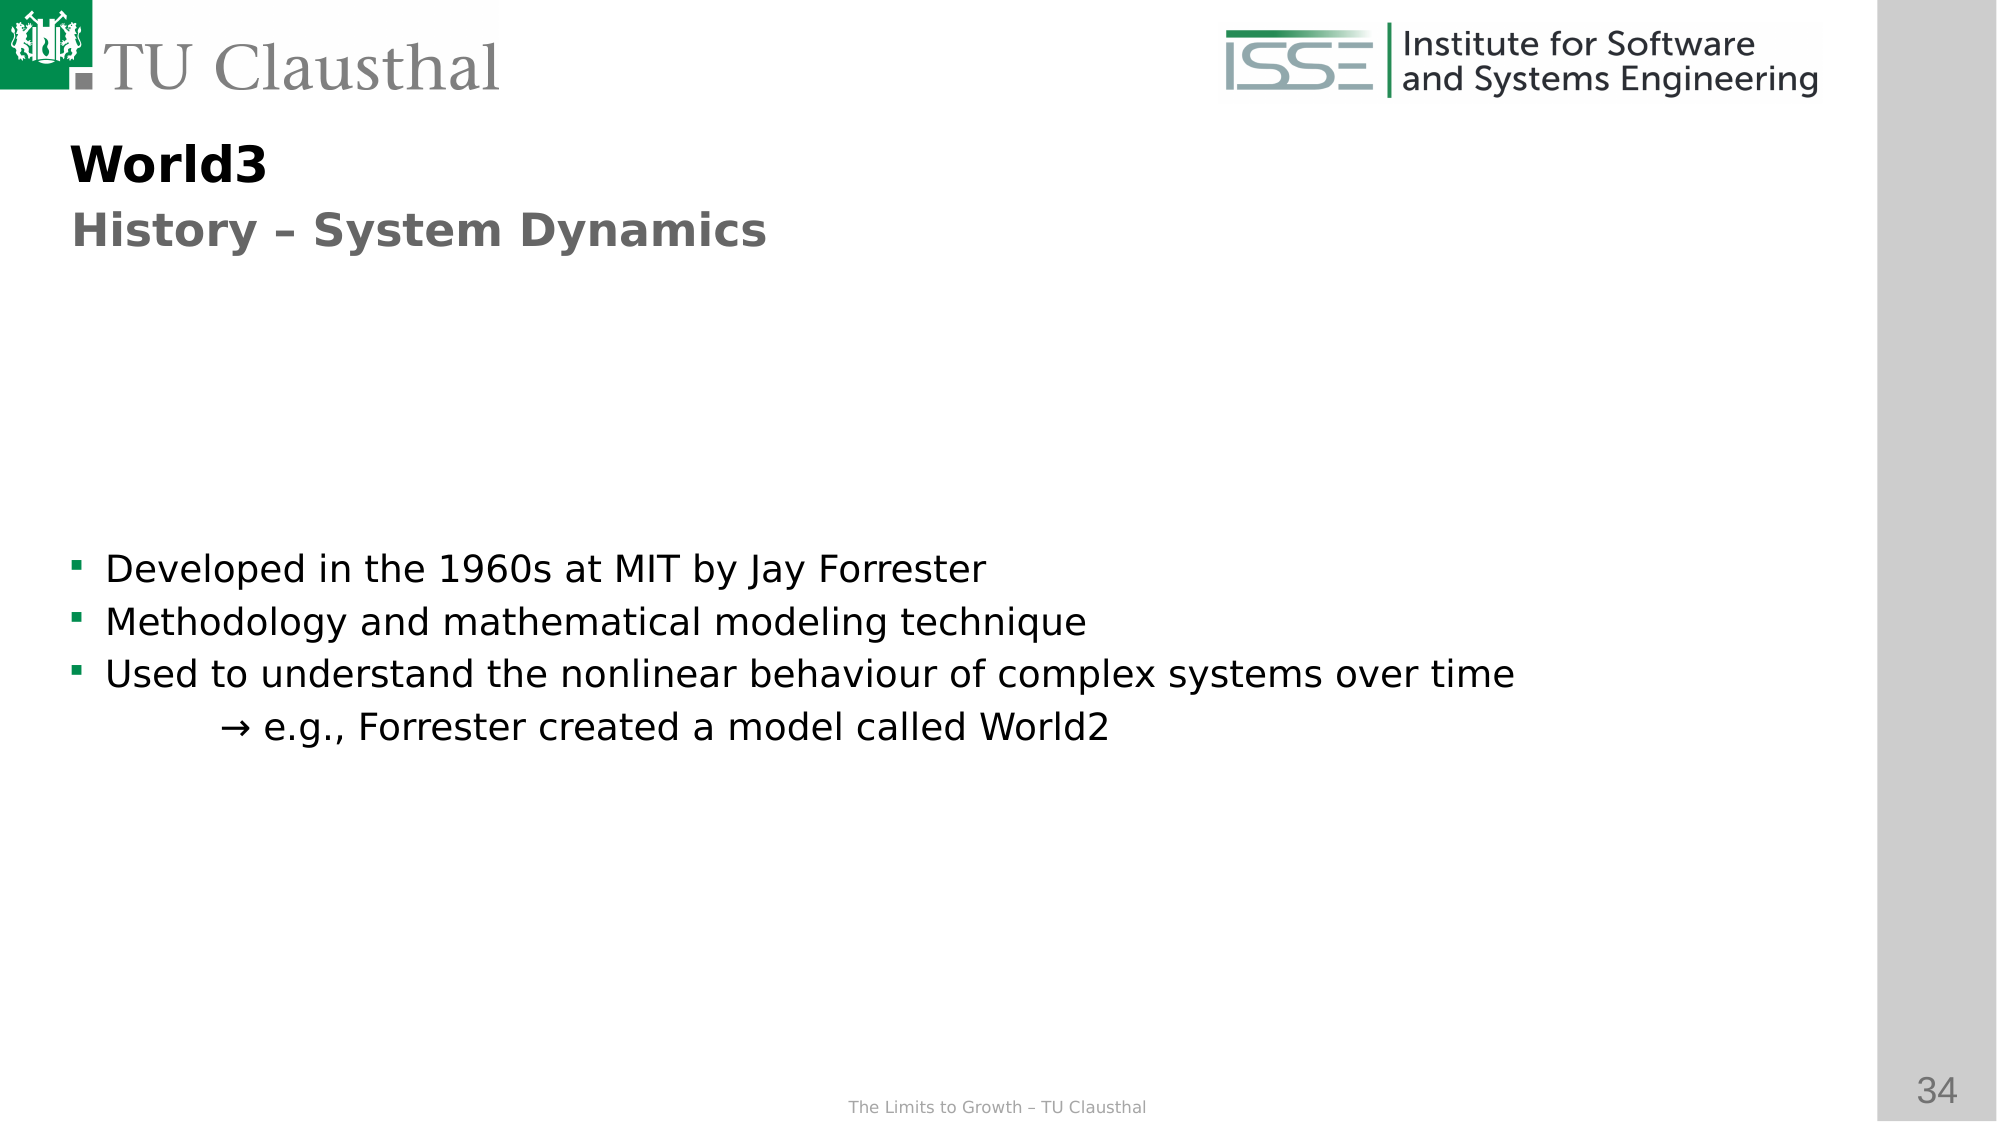

World3
History – System Dynamics

Developed in the 1960s at MIT by Jay Forrester
Methodology and mathematical modeling technique
Used to understand the nonlinear behaviour of complex systems over time
	→ e.g., Forrester created a model called World2